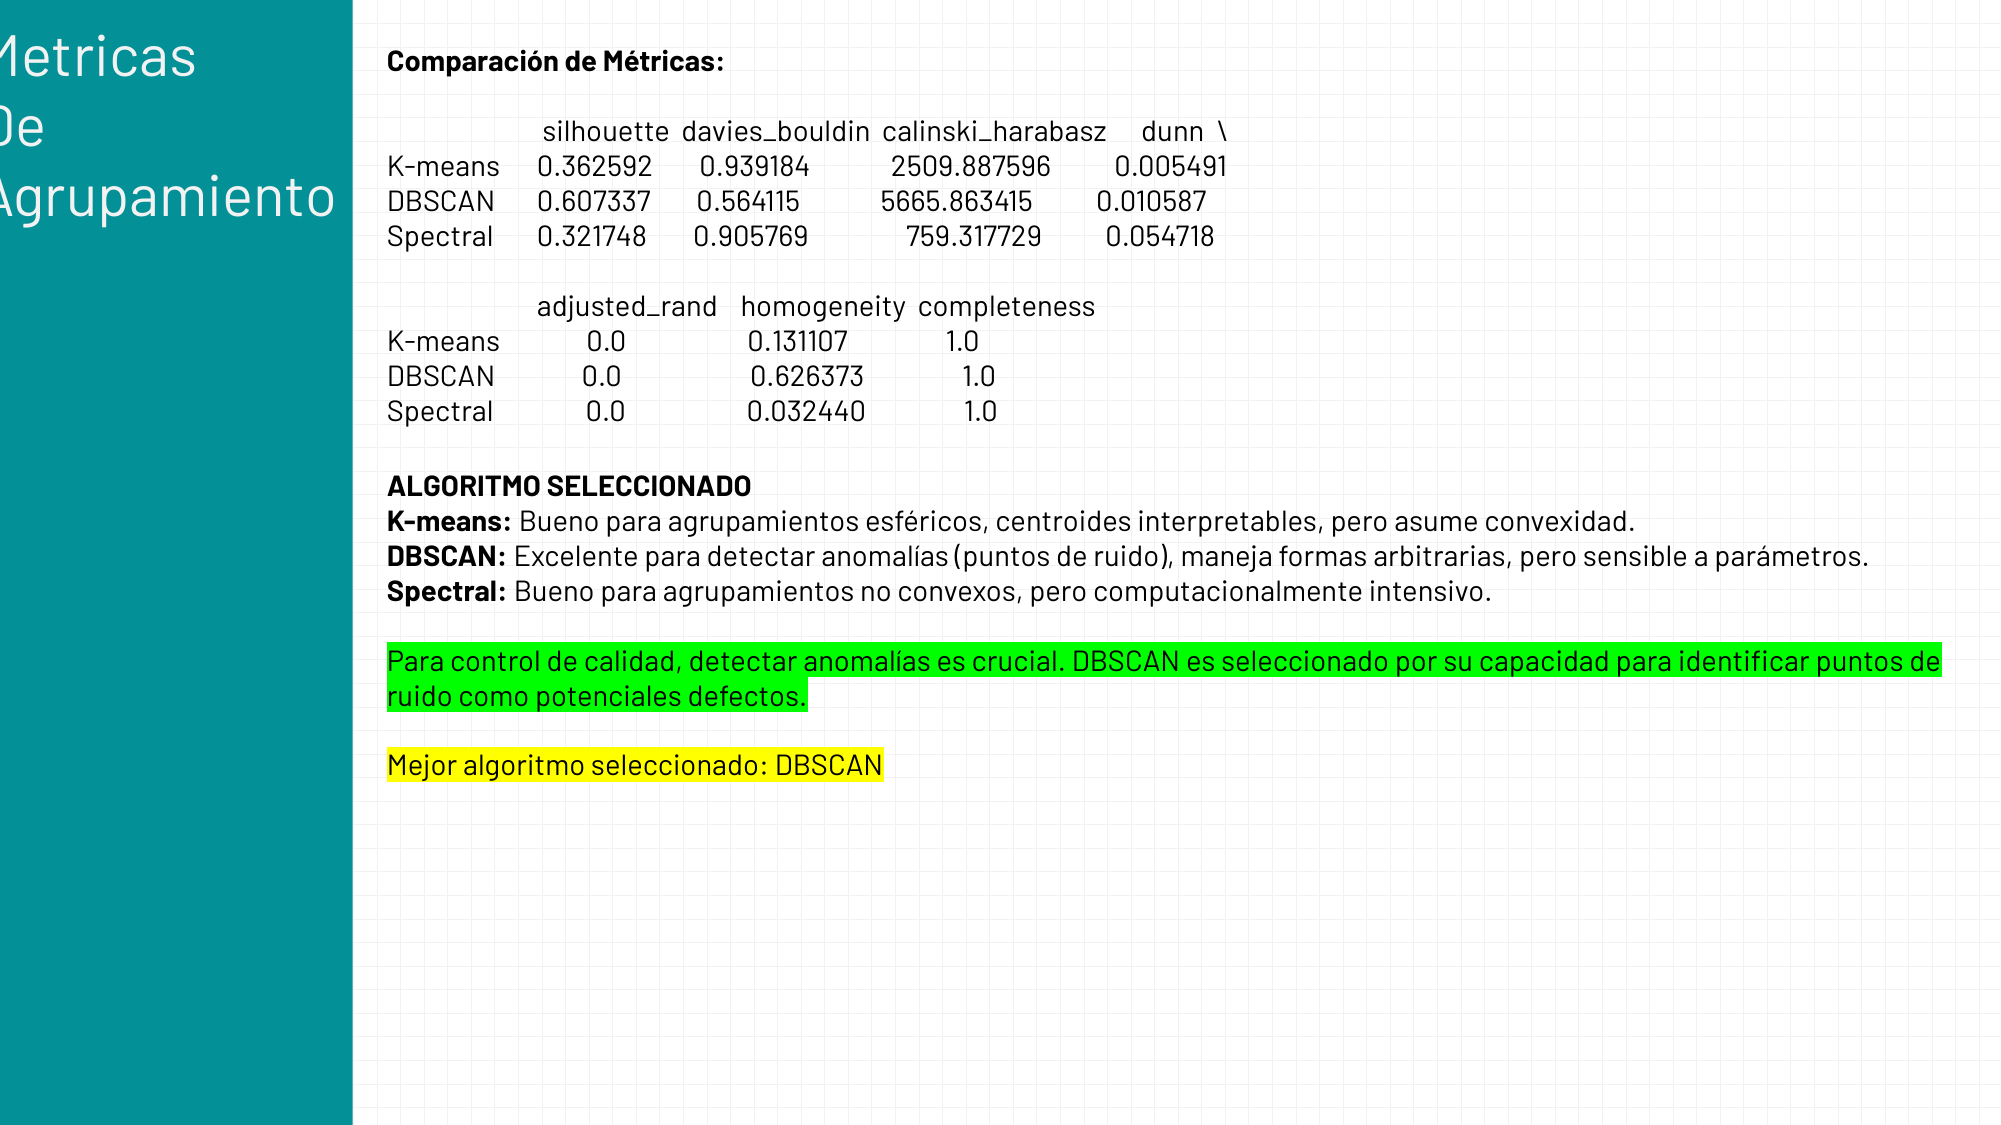

Metricas
De
Agrupamiento
Comparación de Métricas:

          	 silhouette  davies_bouldin  calinski_harabasz      dunn  \
K-means   	0.362592        0.939184              2509.887596           0.005491
DBSCAN   	0.607337        0.564115              5665.863415           0.010587
Spectral    	0.321748        0.905769                 759.317729           0.054718

          	adjusted_rand    homogeneity  completeness
K-means               0.0                     0.131107                 1.0
DBSCAN               0.0	           0.626373                 1.0
Spectral                0.0                     0.032440                 1.0

ALGORITMO SELECCIONADO
K-means: Bueno para agrupamientos esféricos, centroides interpretables, pero asume convexidad.
DBSCAN: Excelente para detectar anomalías (puntos de ruido), maneja formas arbitrarias, pero sensible a parámetros.
Spectral: Bueno para agrupamientos no convexos, pero computacionalmente intensivo.

Para control de calidad, detectar anomalías es crucial. DBSCAN es seleccionado por su capacidad para identificar puntos de ruido como potenciales defectos.

Mejor algoritmo seleccionado: DBSCAN